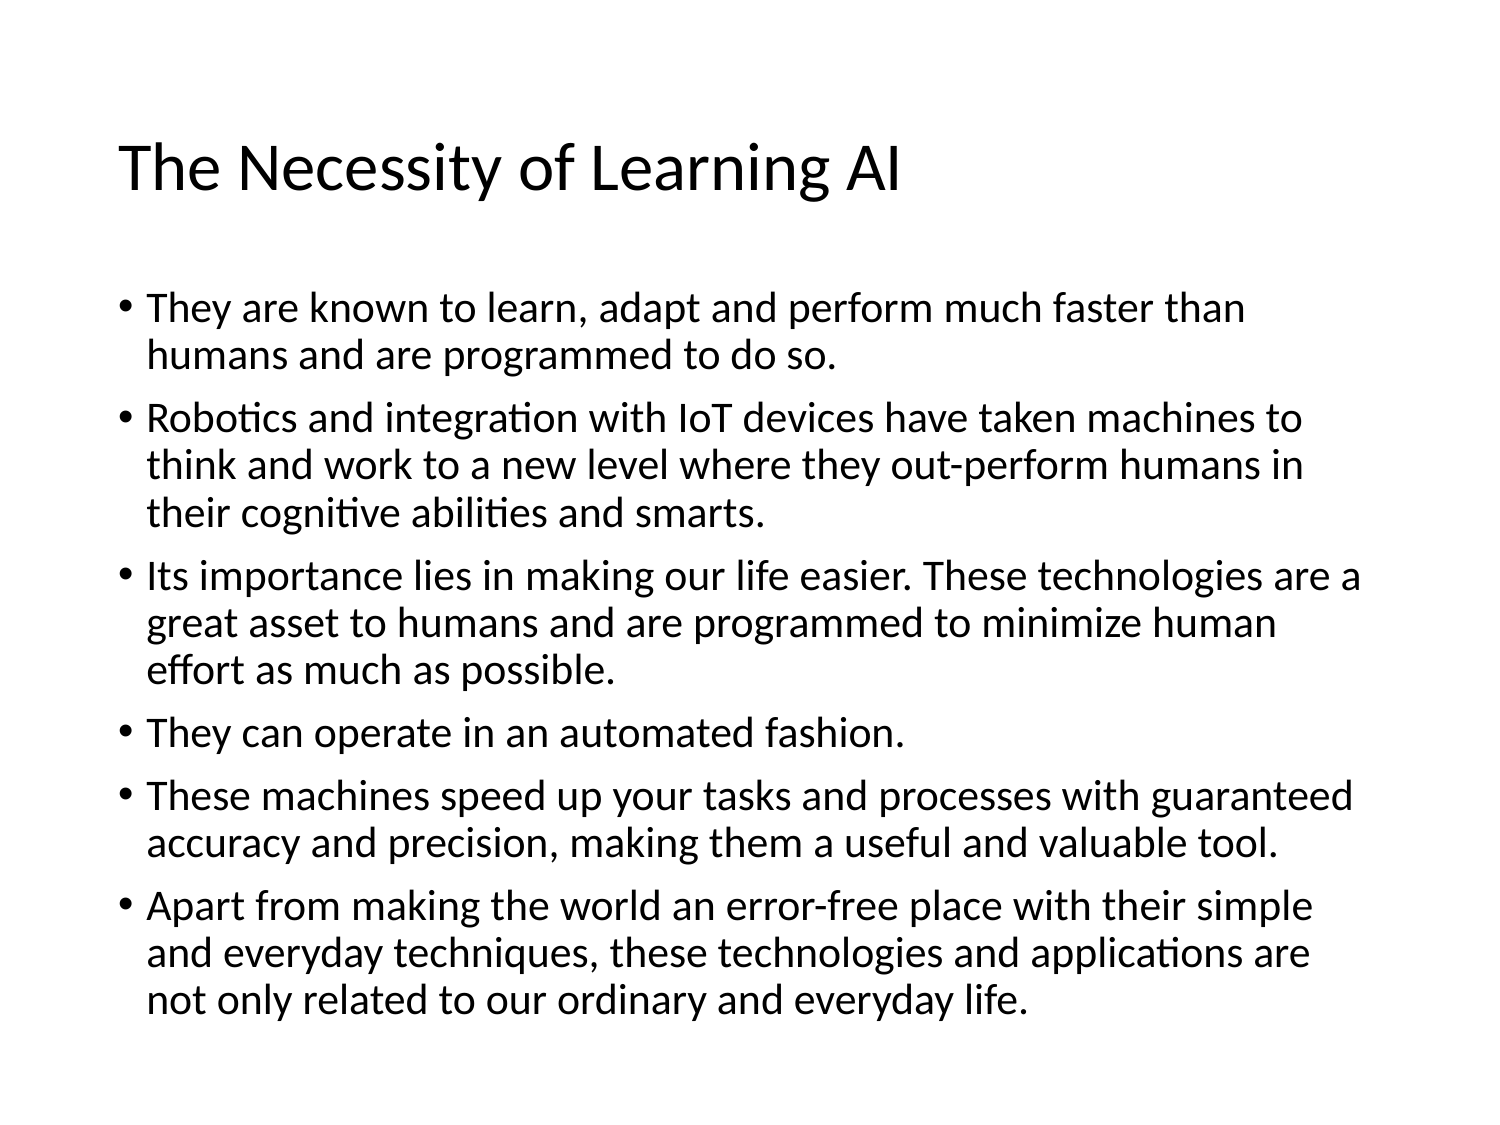

# The Necessity of Learning AI
They are known to learn, adapt and perform much faster than humans and are programmed to do so.
Robotics and integration with IoT devices have taken machines to think and work to a new level where they out-perform humans in their cognitive abilities and smarts.
Its importance lies in making our life easier. These technologies are a great asset to humans and are programmed to minimize human effort as much as possible.
They can operate in an automated fashion.
These machines speed up your tasks and processes with guaranteed accuracy and precision, making them a useful and valuable tool.
Apart from making the world an error-free place with their simple and everyday techniques, these technologies and applications are not only related to our ordinary and everyday life.